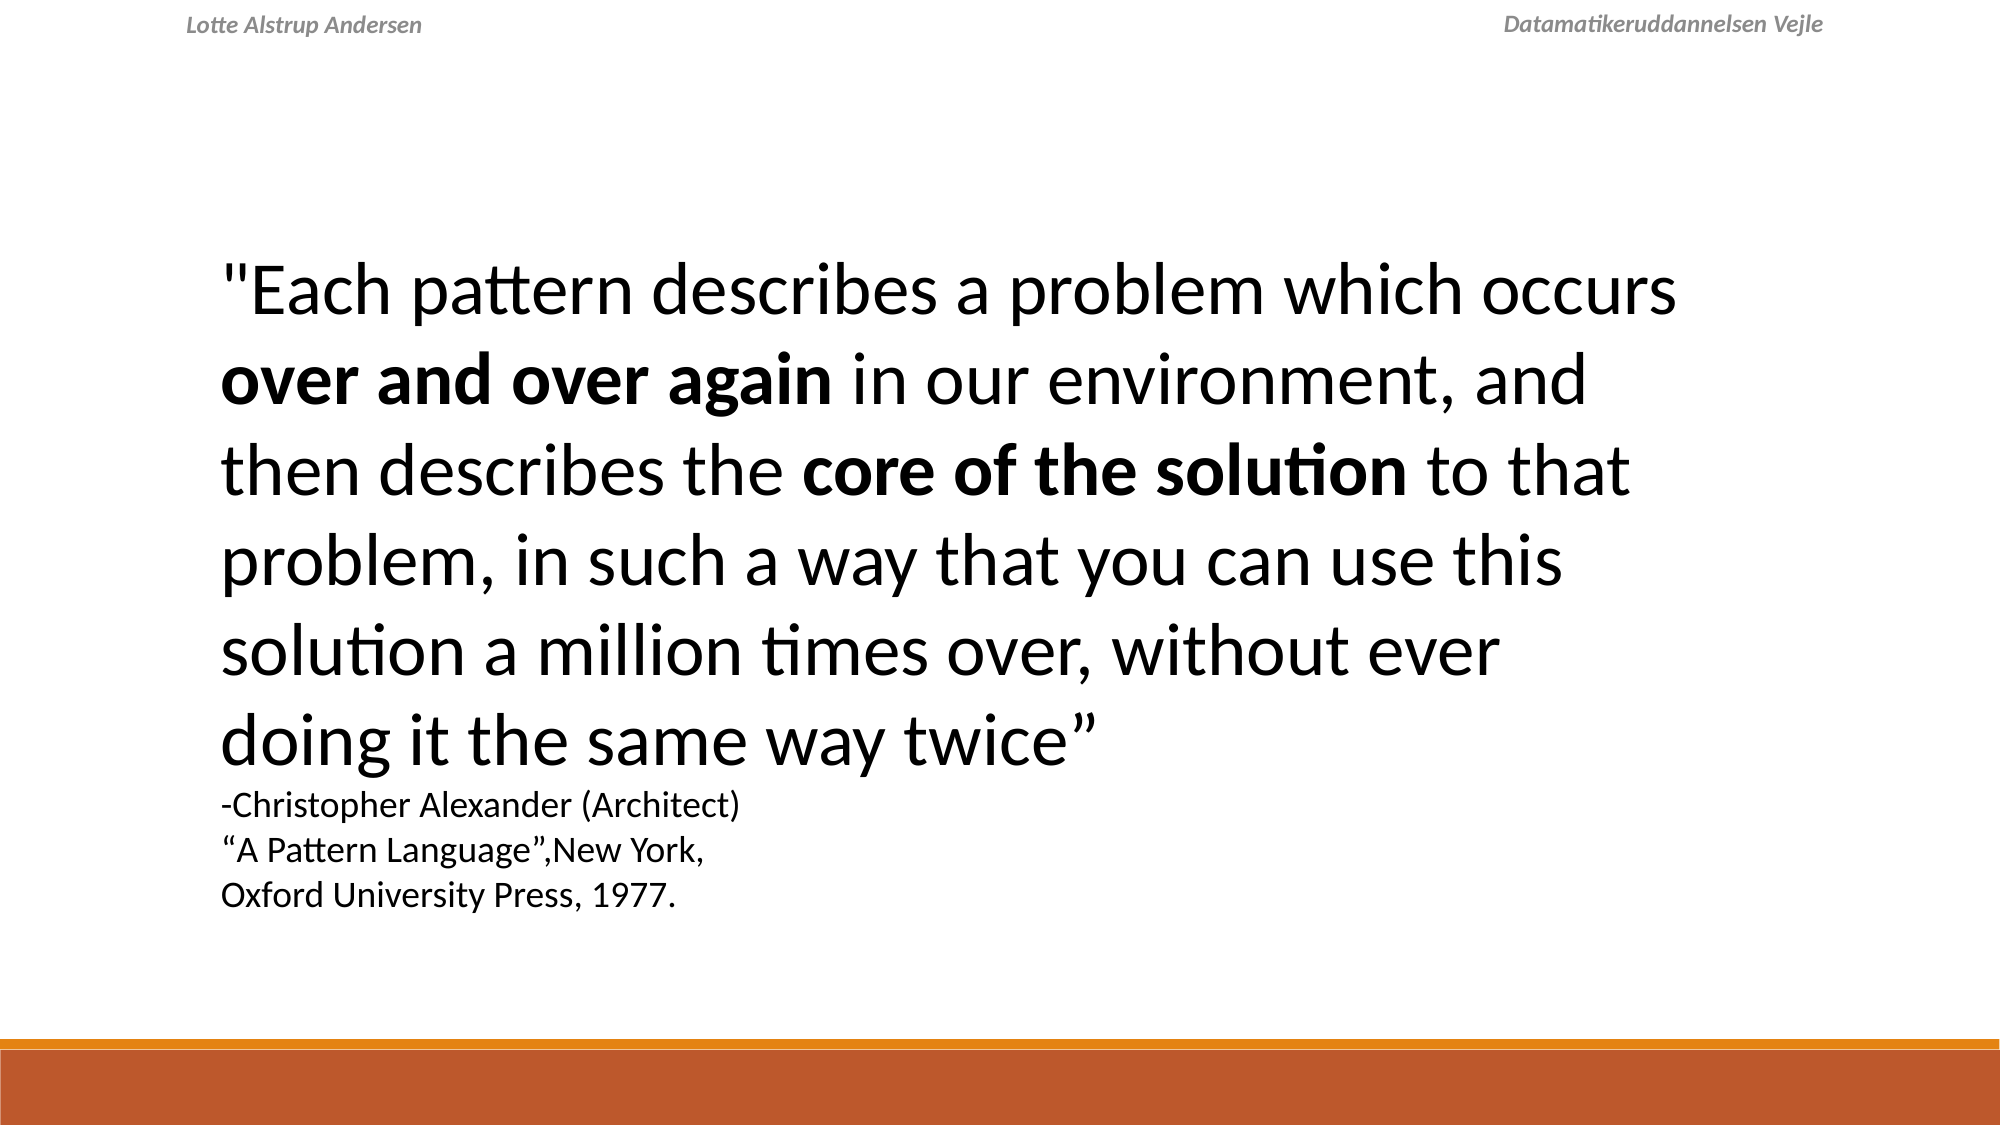

"Each pattern describes a problem which occurs
over and over again in our environment, and
then describes the core of the solution to that
problem, in such a way that you can use this
solution a million times over, without ever
doing it the same way twice”
-Christopher Alexander (Architect)
“A Pattern Language”,New York,
Oxford University Press, 1977.